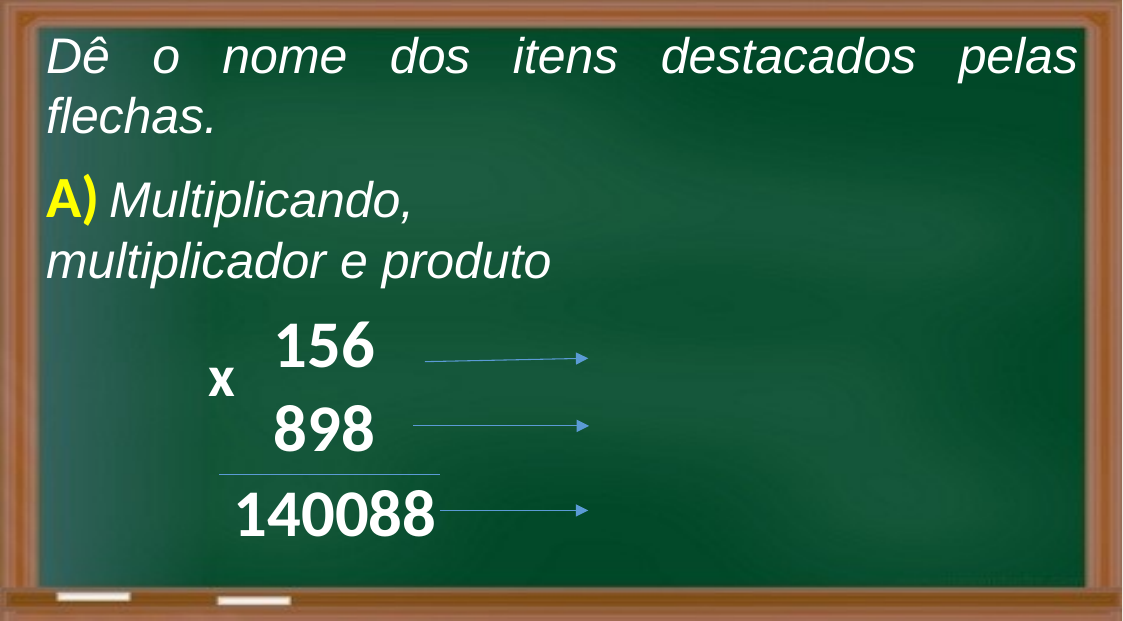

Dê o nome dos itens destacados pelas flechas.
A) Multiplicando, multiplicador e produto
156
x
898
140088